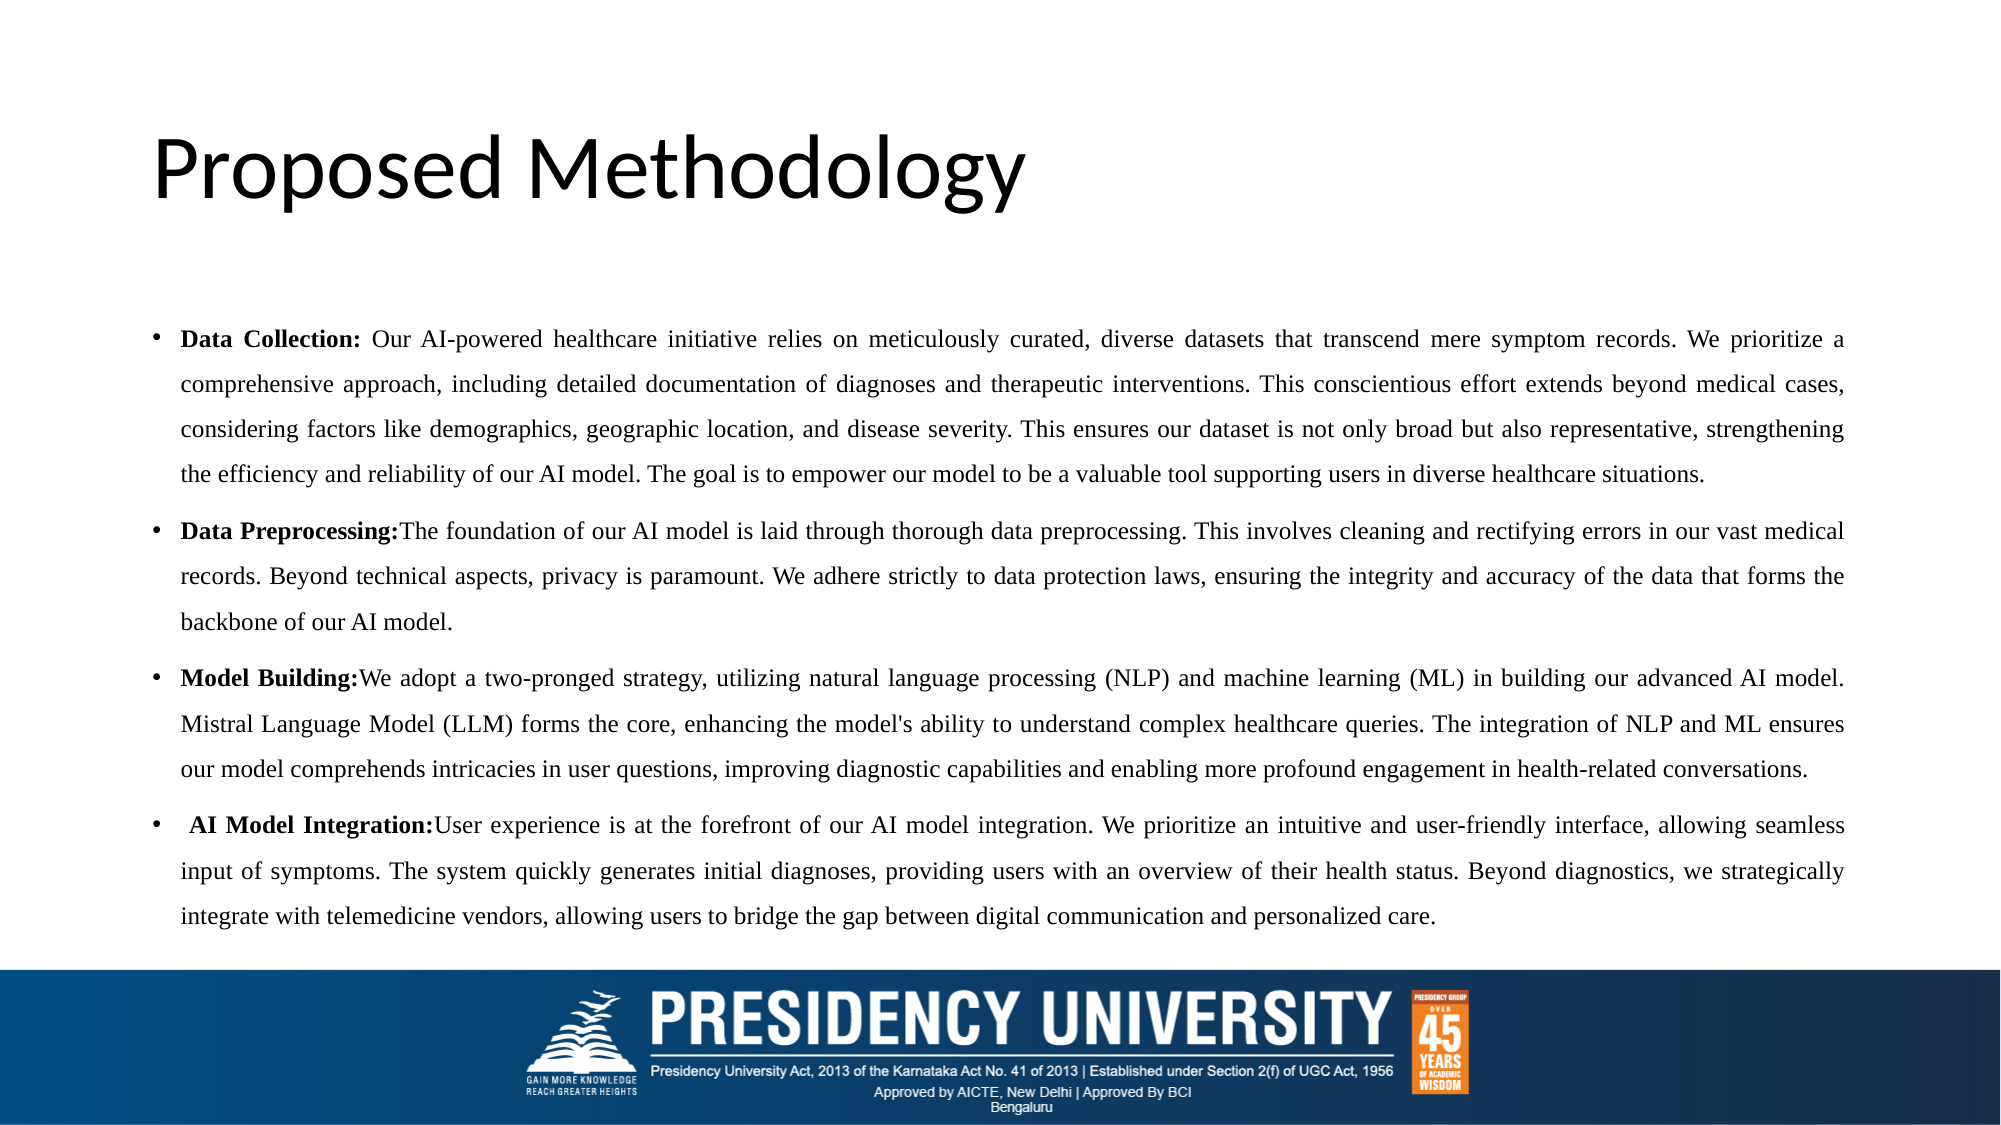

# Proposed Methodology
Data Collection: Our AI-powered healthcare initiative relies on meticulously curated, diverse datasets that transcend mere symptom records. We prioritize a comprehensive approach, including detailed documentation of diagnoses and therapeutic interventions. This conscientious effort extends beyond medical cases, considering factors like demographics, geographic location, and disease severity. This ensures our dataset is not only broad but also representative, strengthening the efficiency and reliability of our AI model. The goal is to empower our model to be a valuable tool supporting users in diverse healthcare situations.
Data Preprocessing:The foundation of our AI model is laid through thorough data preprocessing. This involves cleaning and rectifying errors in our vast medical records. Beyond technical aspects, privacy is paramount. We adhere strictly to data protection laws, ensuring the integrity and accuracy of the data that forms the backbone of our AI model.
Model Building:We adopt a two-pronged strategy, utilizing natural language processing (NLP) and machine learning (ML) in building our advanced AI model. Mistral Language Model (LLM) forms the core, enhancing the model's ability to understand complex healthcare queries. The integration of NLP and ML ensures our model comprehends intricacies in user questions, improving diagnostic capabilities and enabling more profound engagement in health-related conversations.
 AI Model Integration:User experience is at the forefront of our AI model integration. We prioritize an intuitive and user-friendly interface, allowing seamless input of symptoms. The system quickly generates initial diagnoses, providing users with an overview of their health status. Beyond diagnostics, we strategically integrate with telemedicine vendors, allowing users to bridge the gap between digital communication and personalized care.